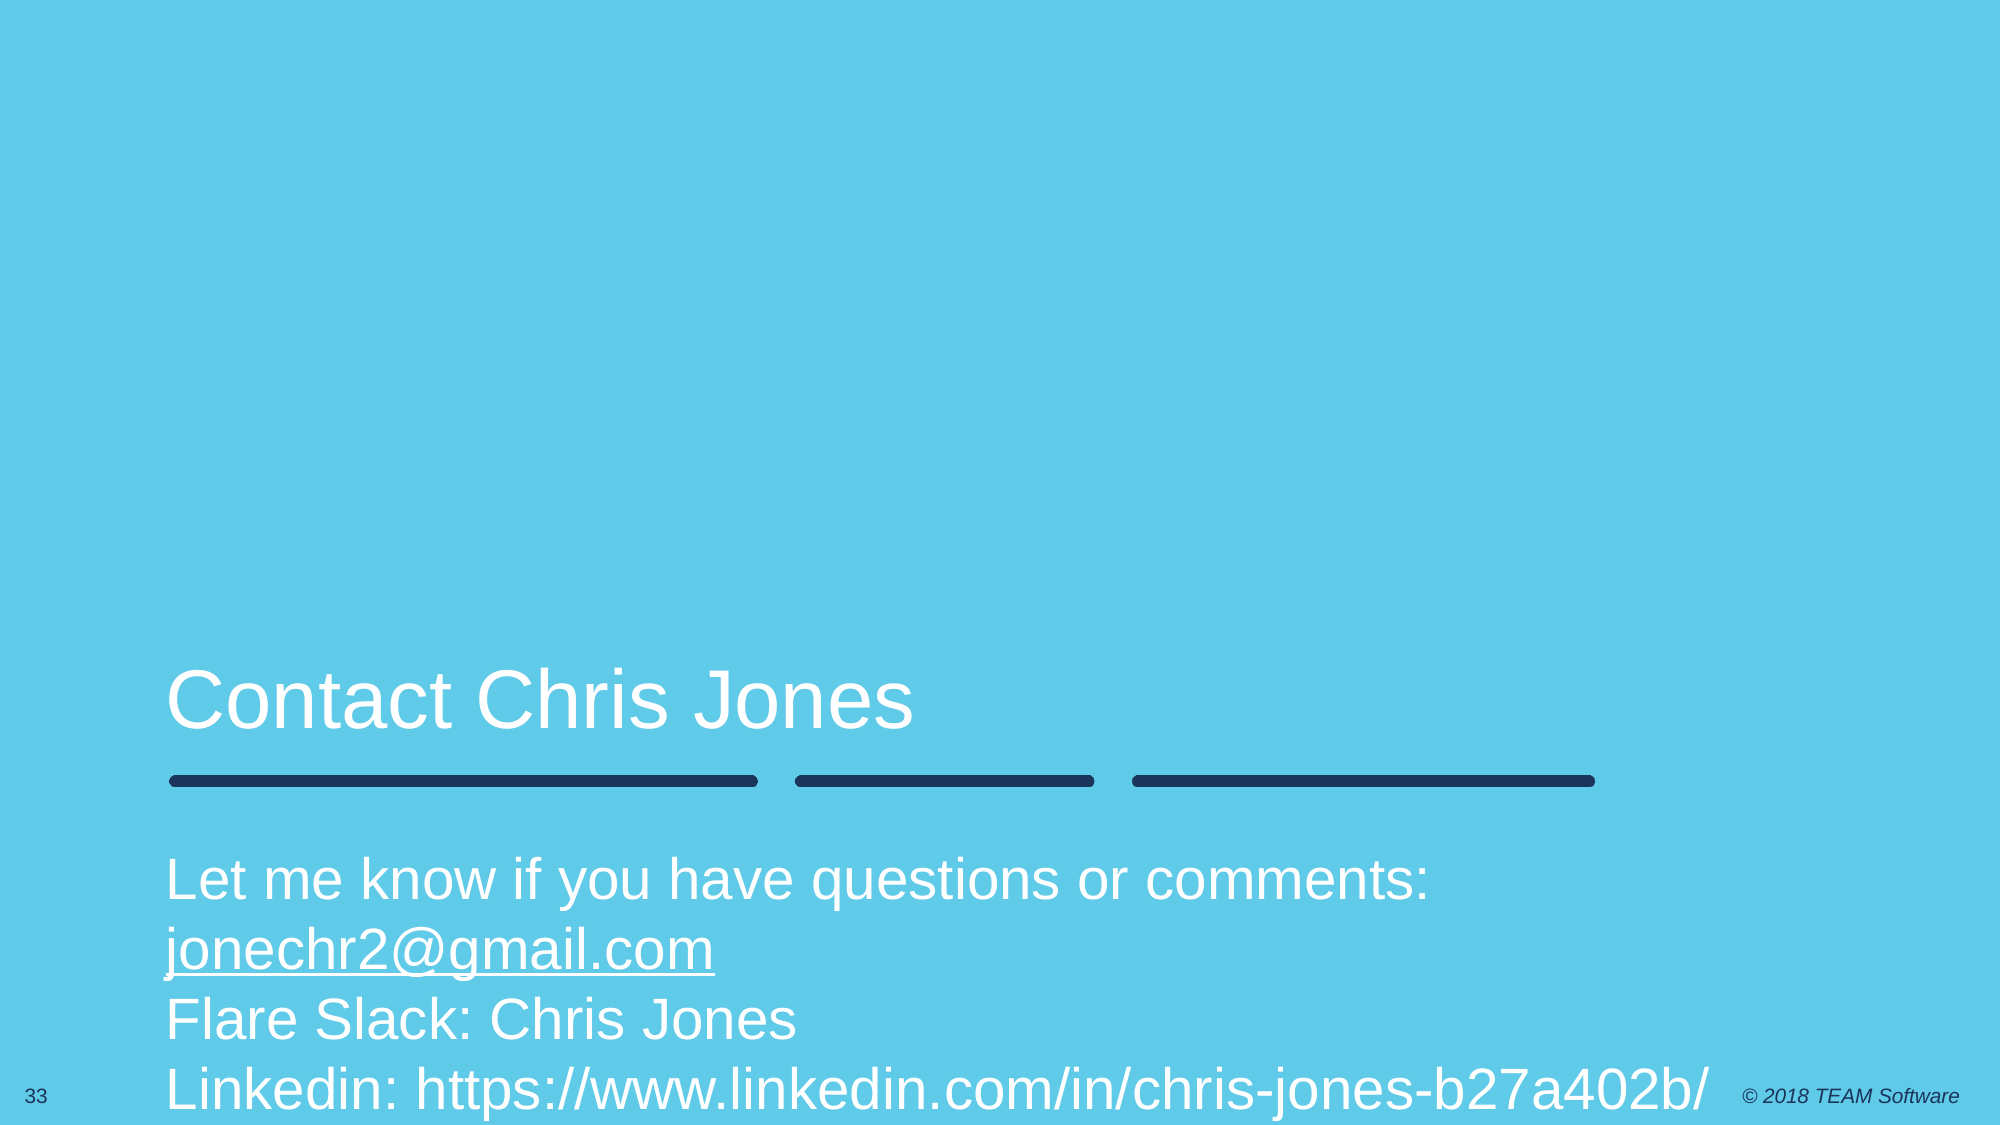

# Contact Chris Jones
Let me know if you have questions or comments:
jonechr2@gmail.com
Flare Slack: Chris Jones
Linkedin: https://www.linkedin.com/in/chris-jones-b27a402b/
33